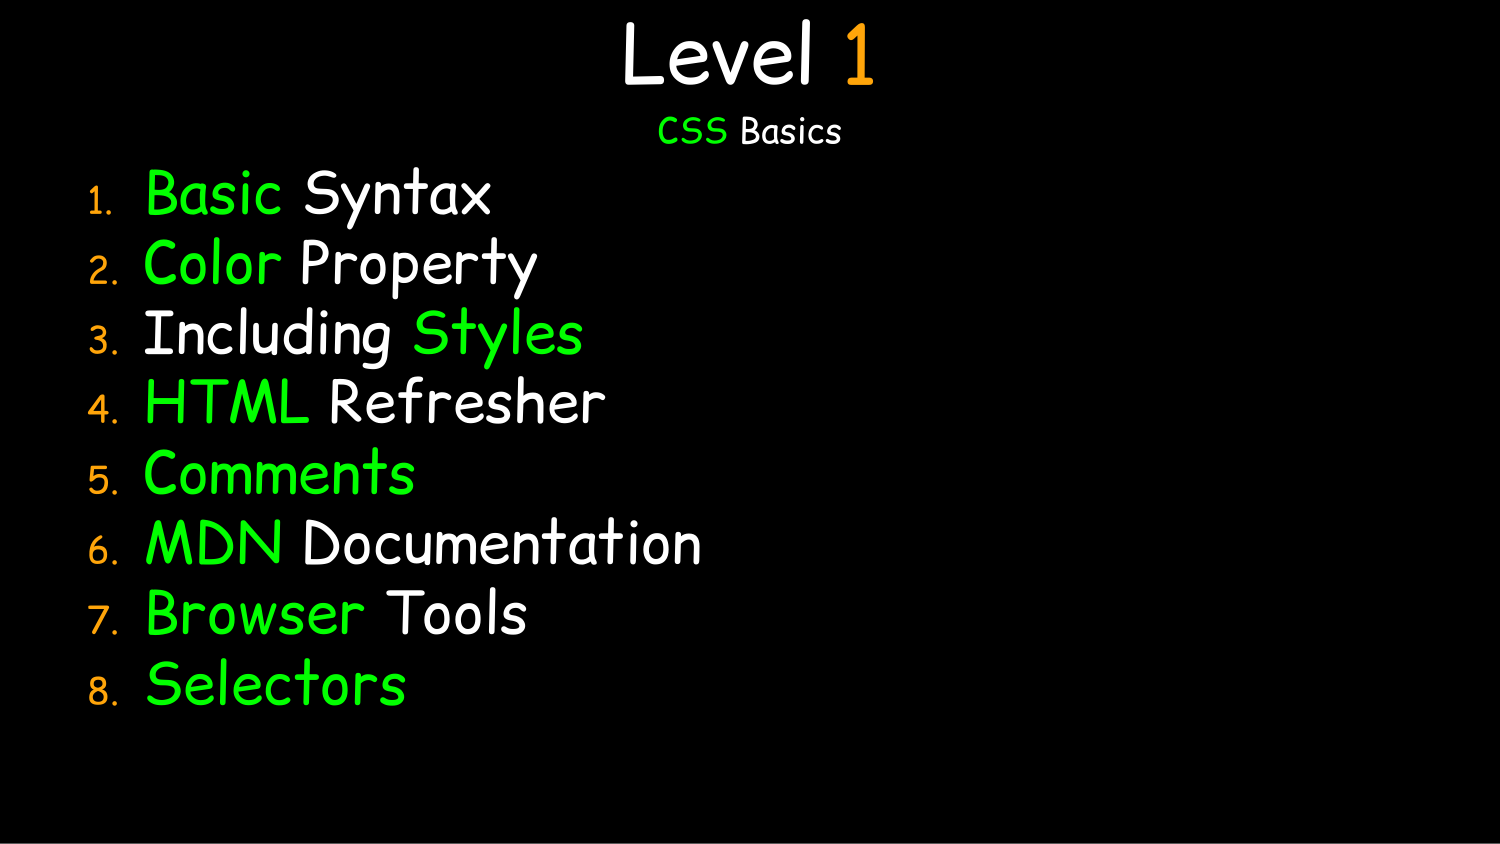

# Level 1
CSS Basics
Basic Syntax
Color Property
Including Styles
HTML Refresher
Comments
MDN Documentation
Browser Tools
Selectors